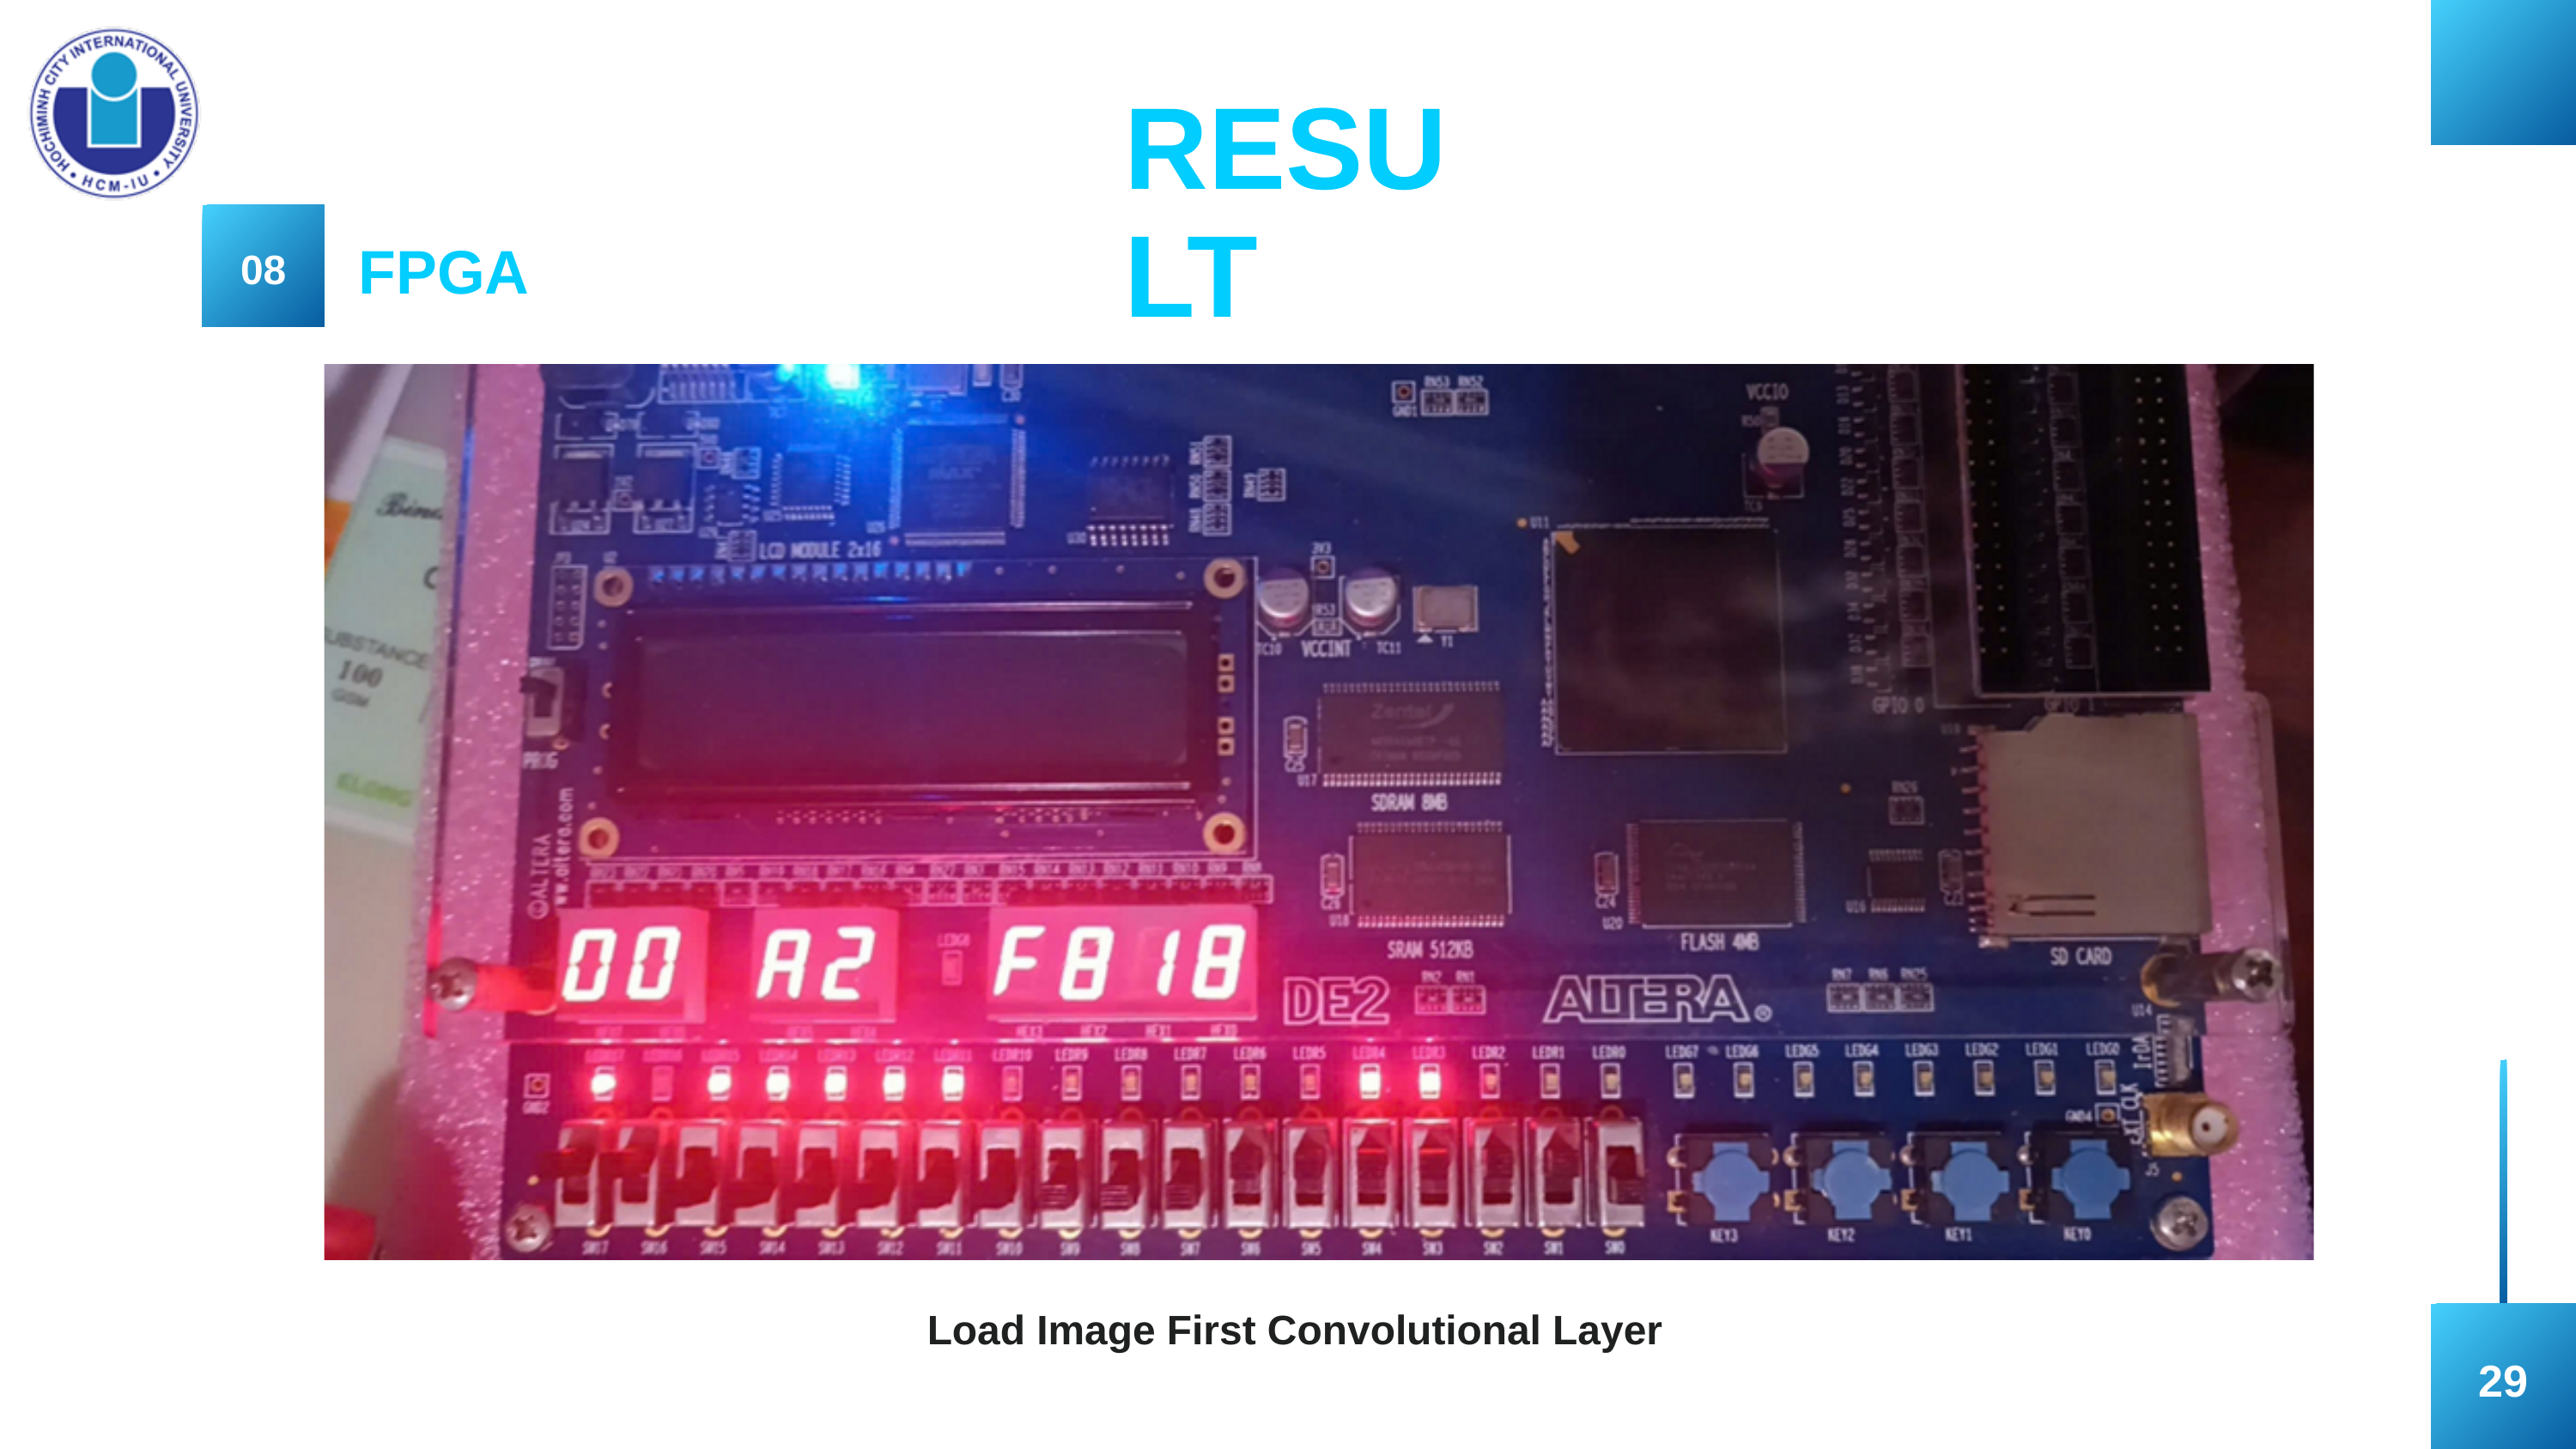

RESULT

FPGA
08

Load Image First Convolutional Layer

29